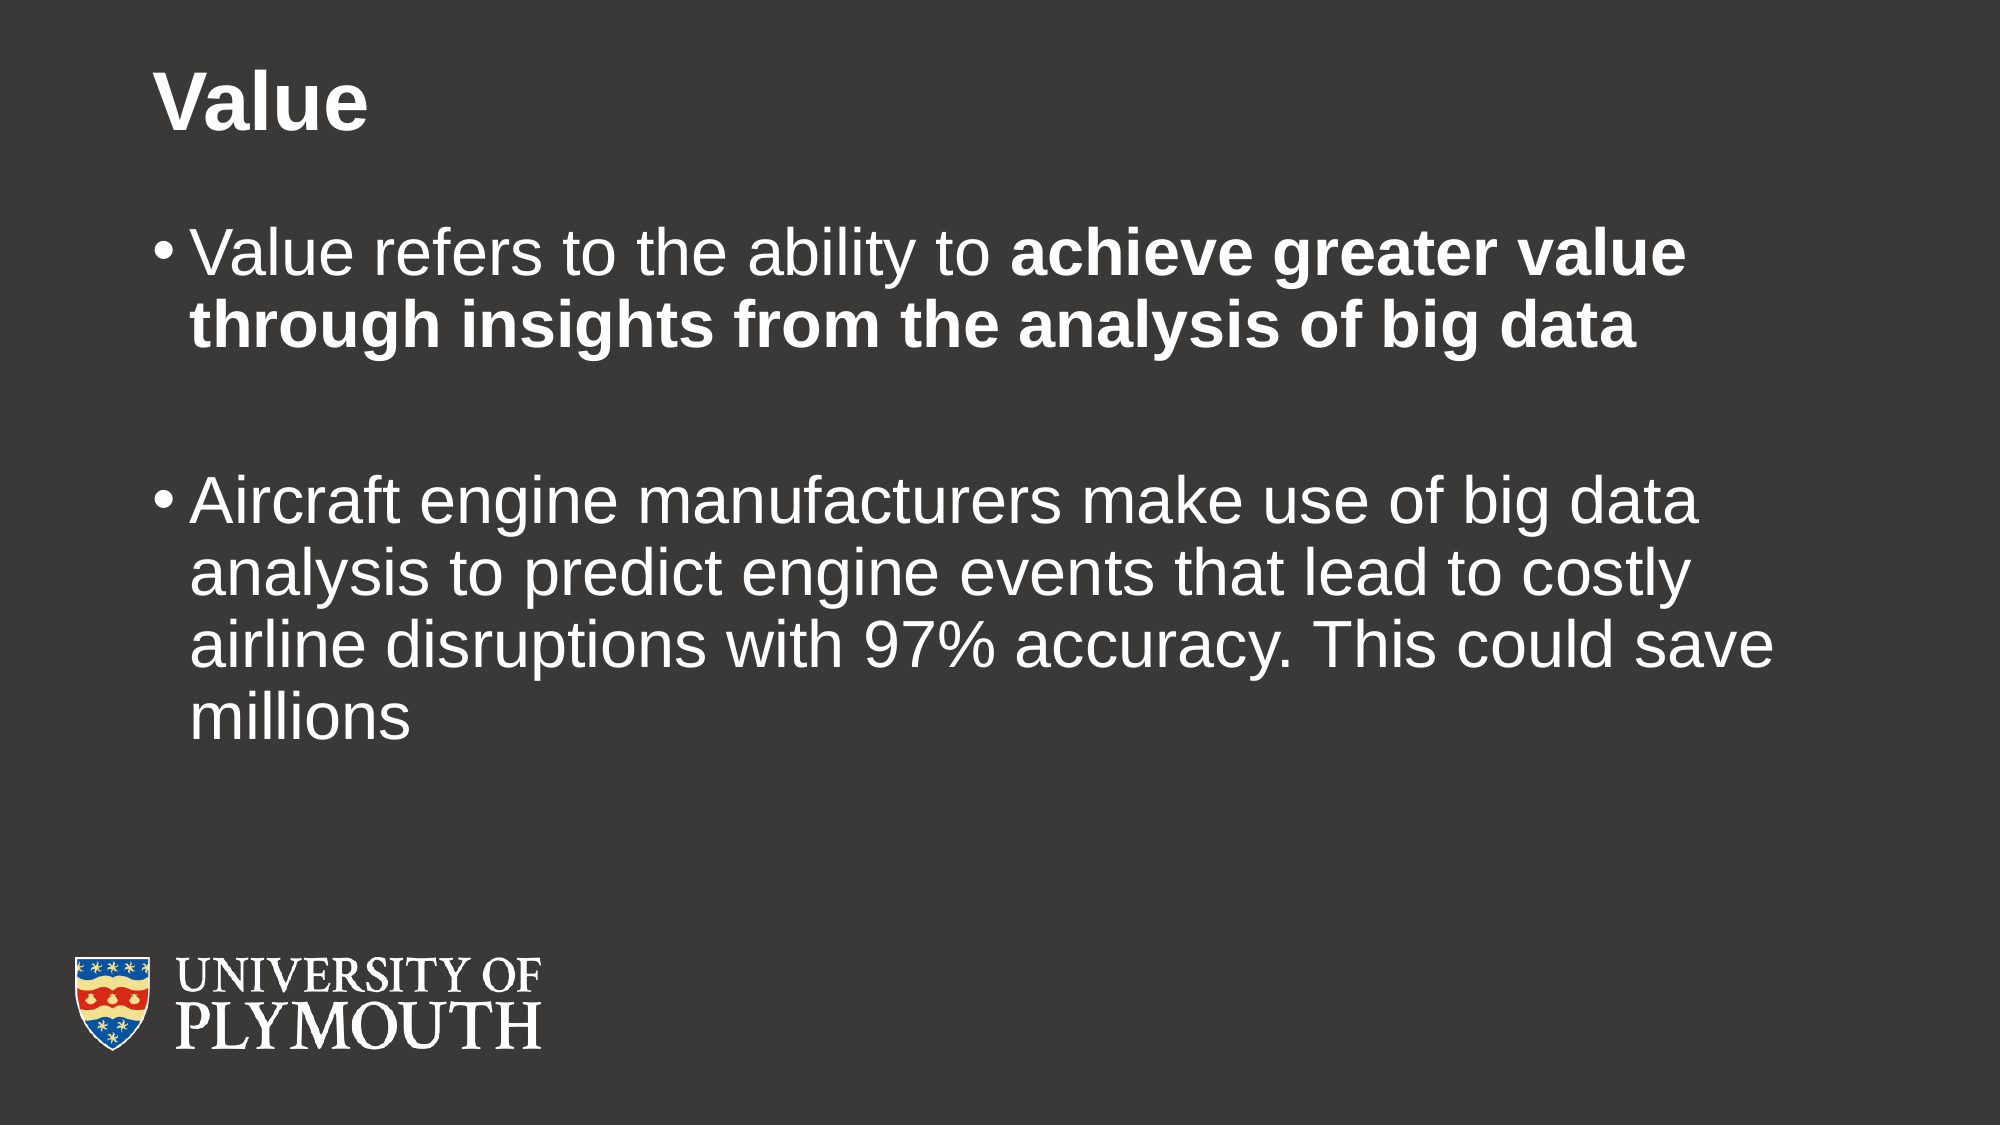

# Value
Value refers to the ability to achieve greater value through insights from the analysis of big data

Aircraft engine manufacturers make use of big data analysis to predict engine events that lead to costly airline disruptions with 97% accuracy. This could save millions